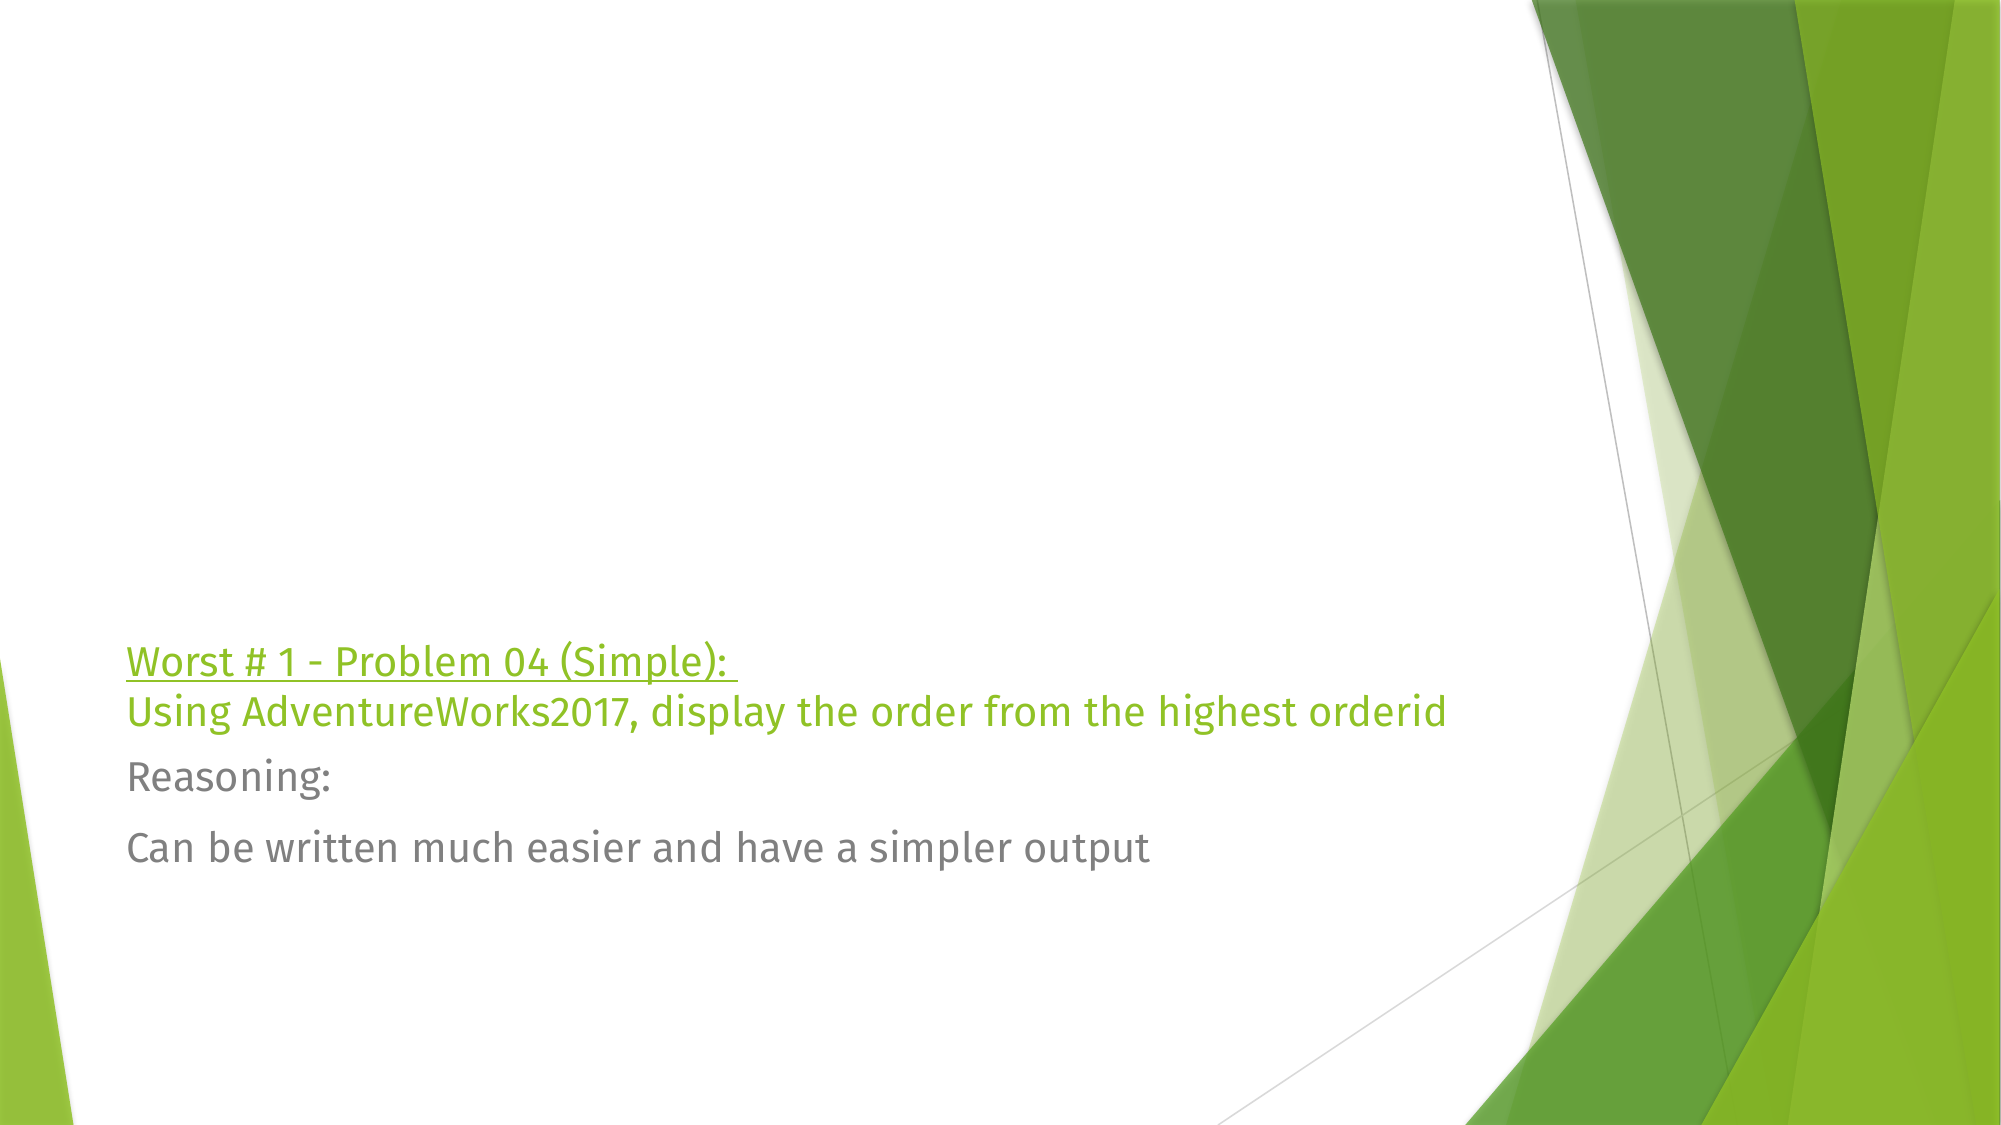

# Worst # 1 - Problem 04 (Simple): Using AdventureWorks2017, display the order from the highest orderid
Reasoning:
Can be written much easier and have a simpler output